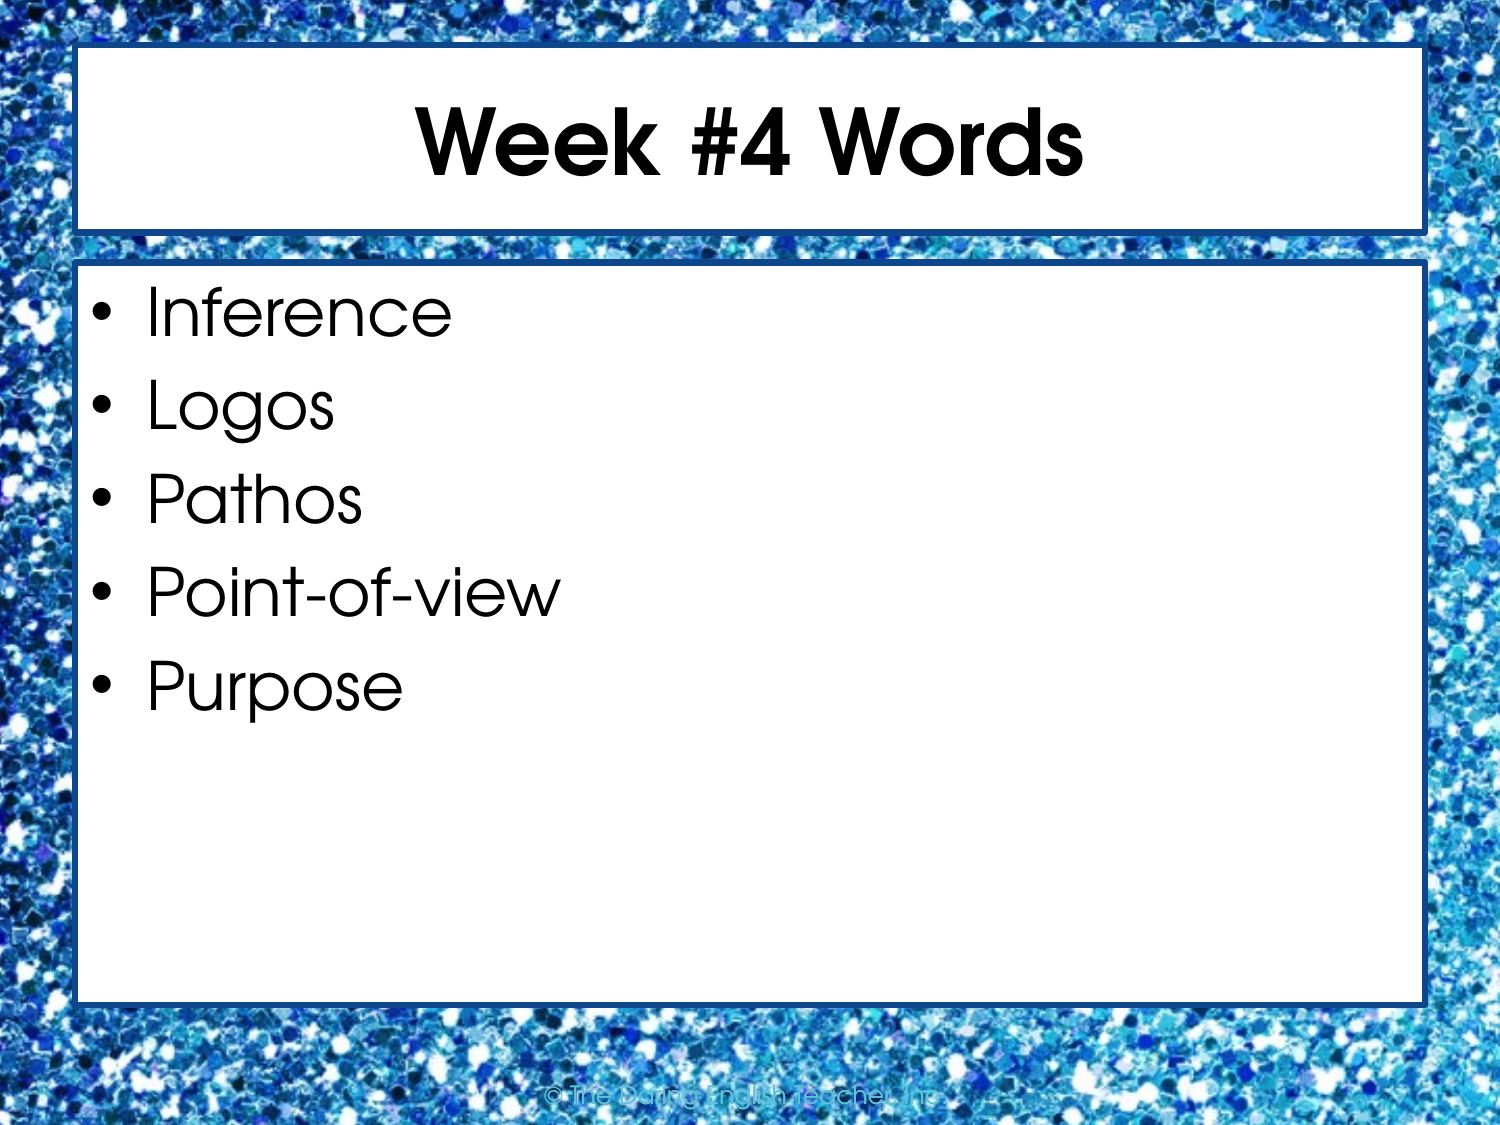

# Week #4 Words
Inference
Logos
Pathos
Point-of-view
Purpose